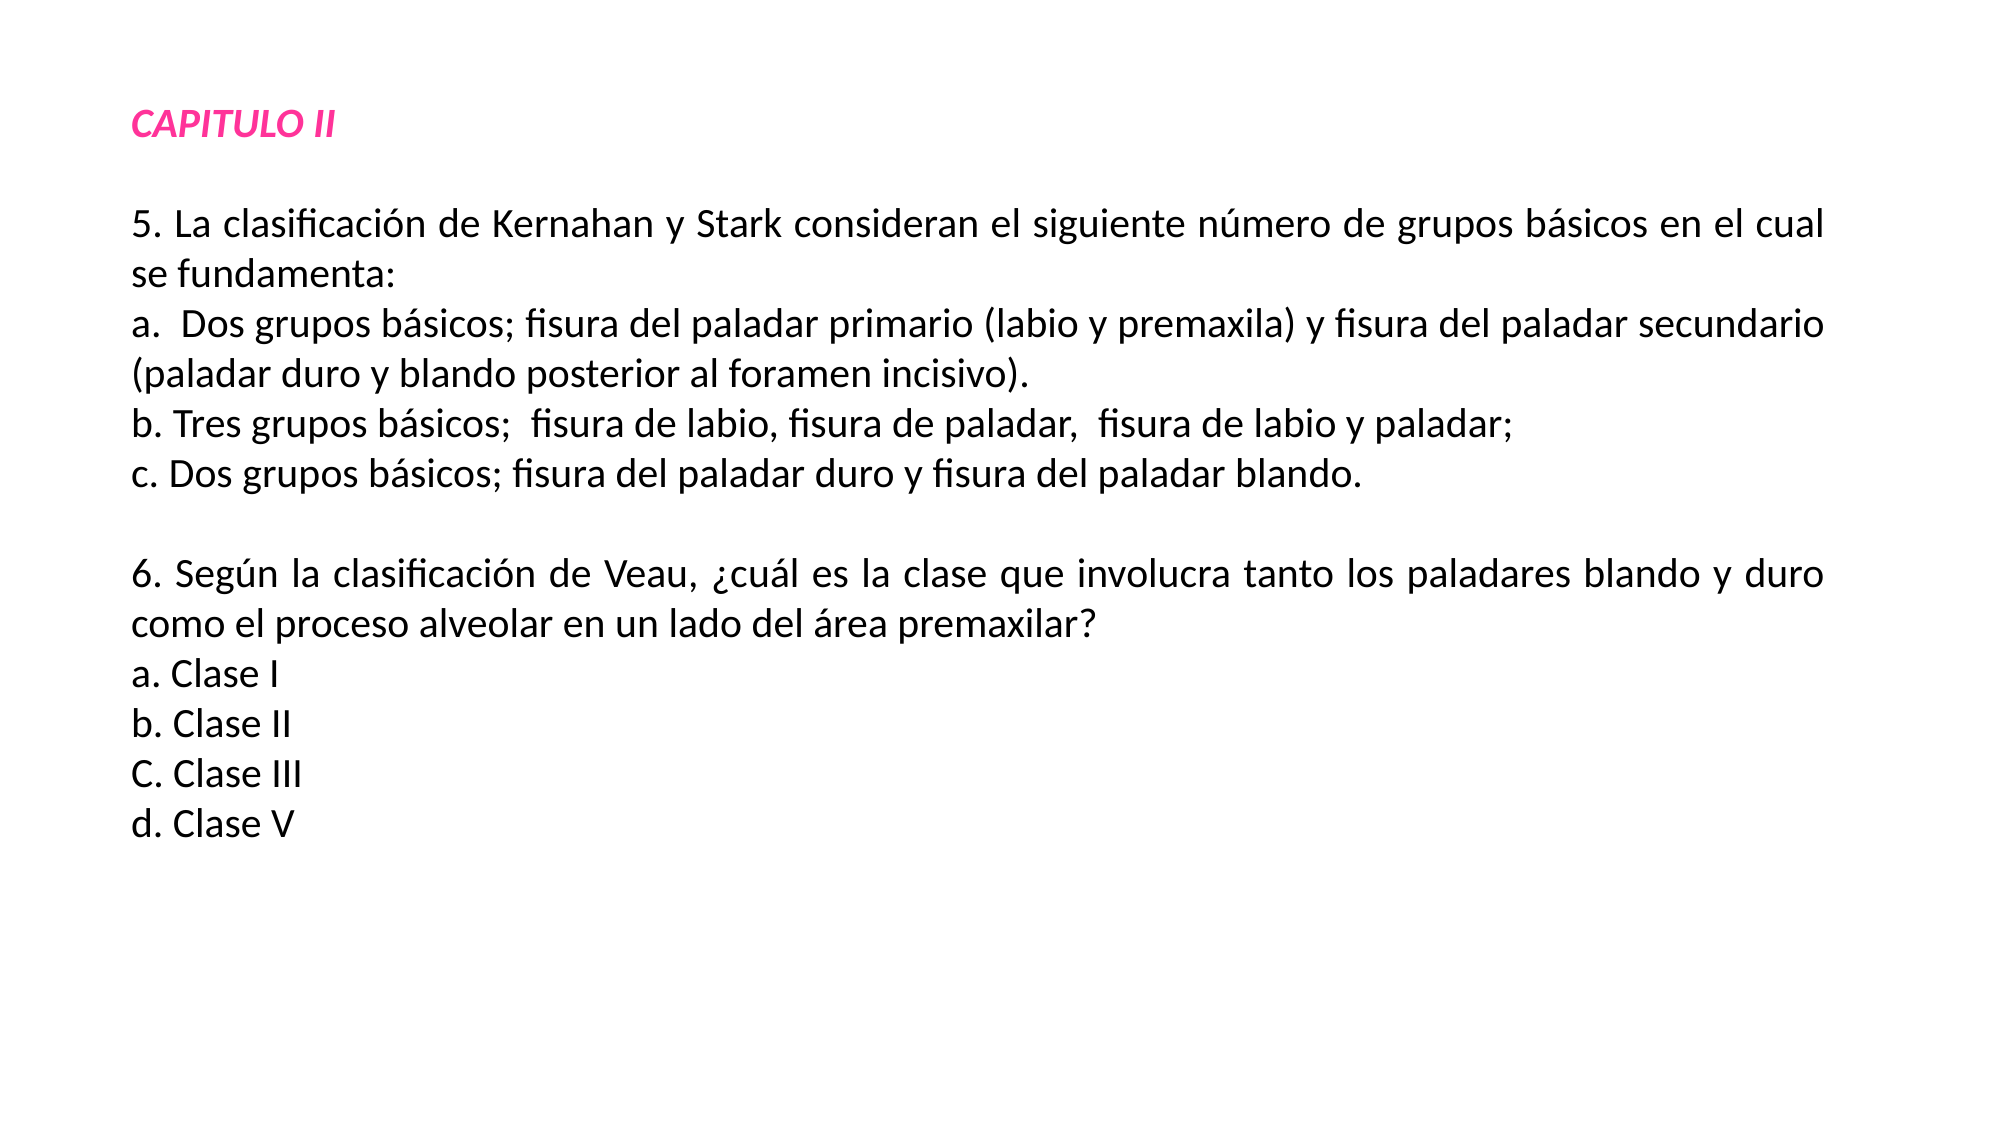

CAPITULO II

5. La clasificación de Kernahan y Stark consideran el siguiente número de grupos básicos en el cual se fundamenta:
a.  Dos grupos básicos; fisura del paladar primario (labio y premaxila) y fisura del paladar secundario (paladar duro y blando posterior al foramen incisivo).
b. Tres grupos básicos;  fisura de labio, fisura de paladar,  fisura de labio y paladar;
c. Dos grupos básicos; fisura del paladar duro y fisura del paladar blando.

6. Según la clasificación de Veau, ¿cuál es la clase que involucra tanto los paladares blando y duro como el proceso alveolar en un lado del área premaxilar?
a. Clase I
b. Clase II
C. Clase III
d. Clase V